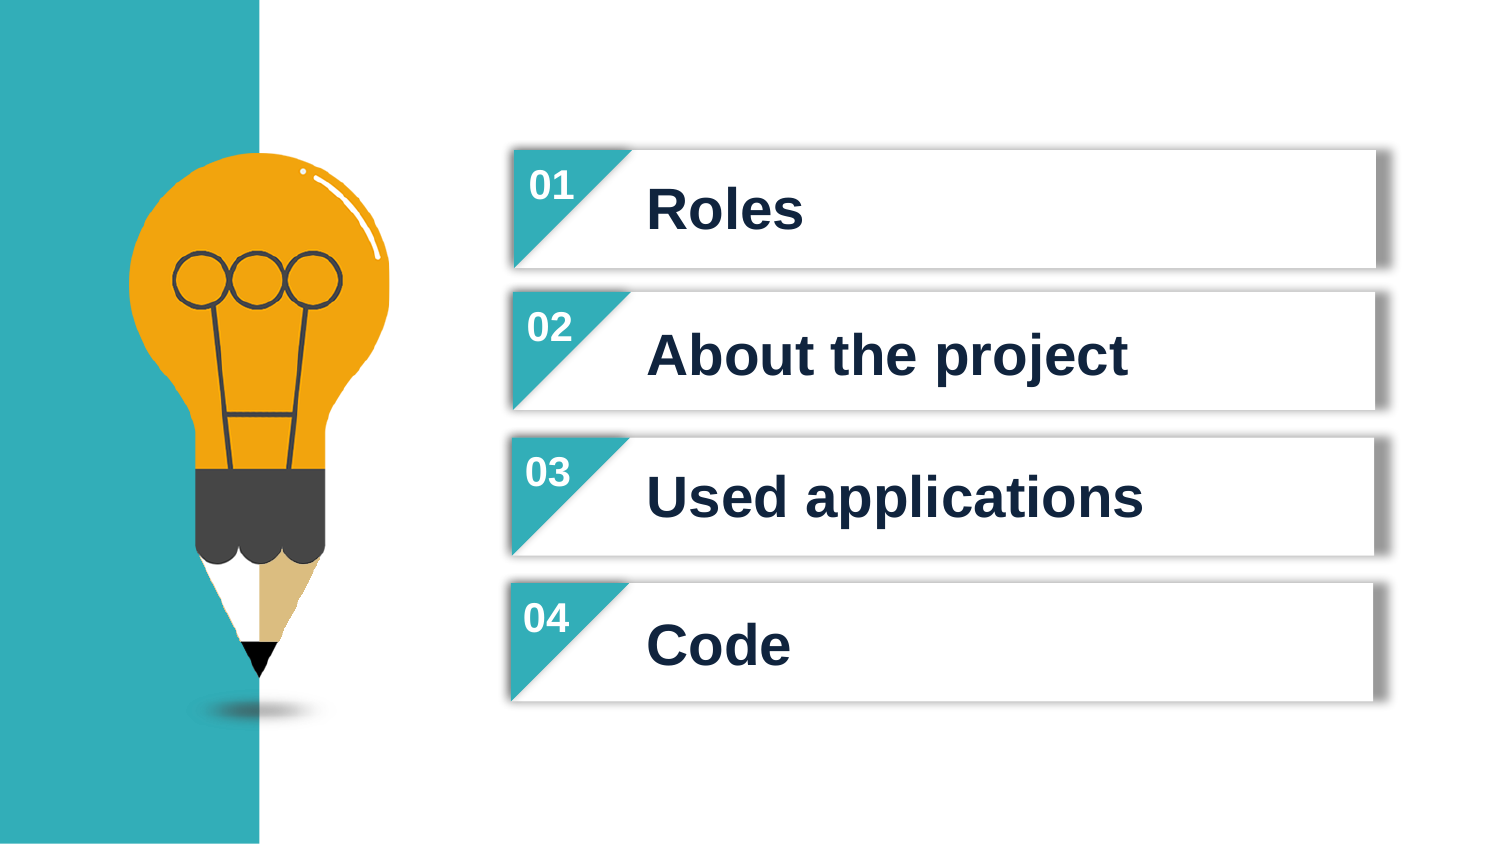

01
Roles
02

About the project
03

Used applications

04
Code